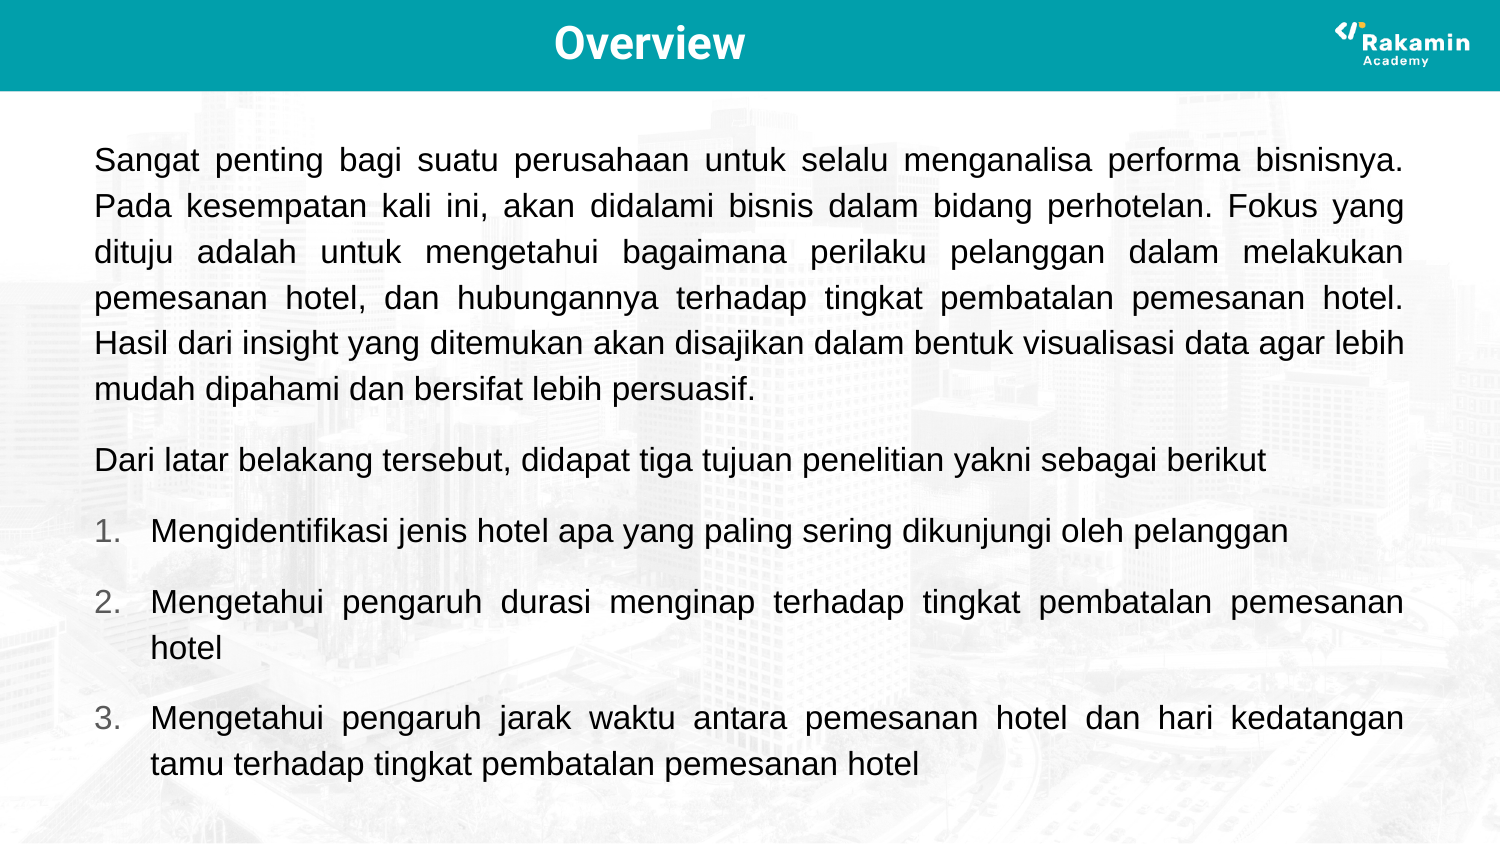

# Overview
Sangat penting bagi suatu perusahaan untuk selalu menganalisa performa bisnisnya. Pada kesempatan kali ini, akan didalami bisnis dalam bidang perhotelan. Fokus yang dituju adalah untuk mengetahui bagaimana perilaku pelanggan dalam melakukan pemesanan hotel, dan hubungannya terhadap tingkat pembatalan pemesanan hotel. Hasil dari insight yang ditemukan akan disajikan dalam bentuk visualisasi data agar lebih mudah dipahami dan bersifat lebih persuasif.
Dari latar belakang tersebut, didapat tiga tujuan penelitian yakni sebagai berikut
Mengidentifikasi jenis hotel apa yang paling sering dikunjungi oleh pelanggan
Mengetahui pengaruh durasi menginap terhadap tingkat pembatalan pemesanan hotel
Mengetahui pengaruh jarak waktu antara pemesanan hotel dan hari kedatangan tamu terhadap tingkat pembatalan pemesanan hotel